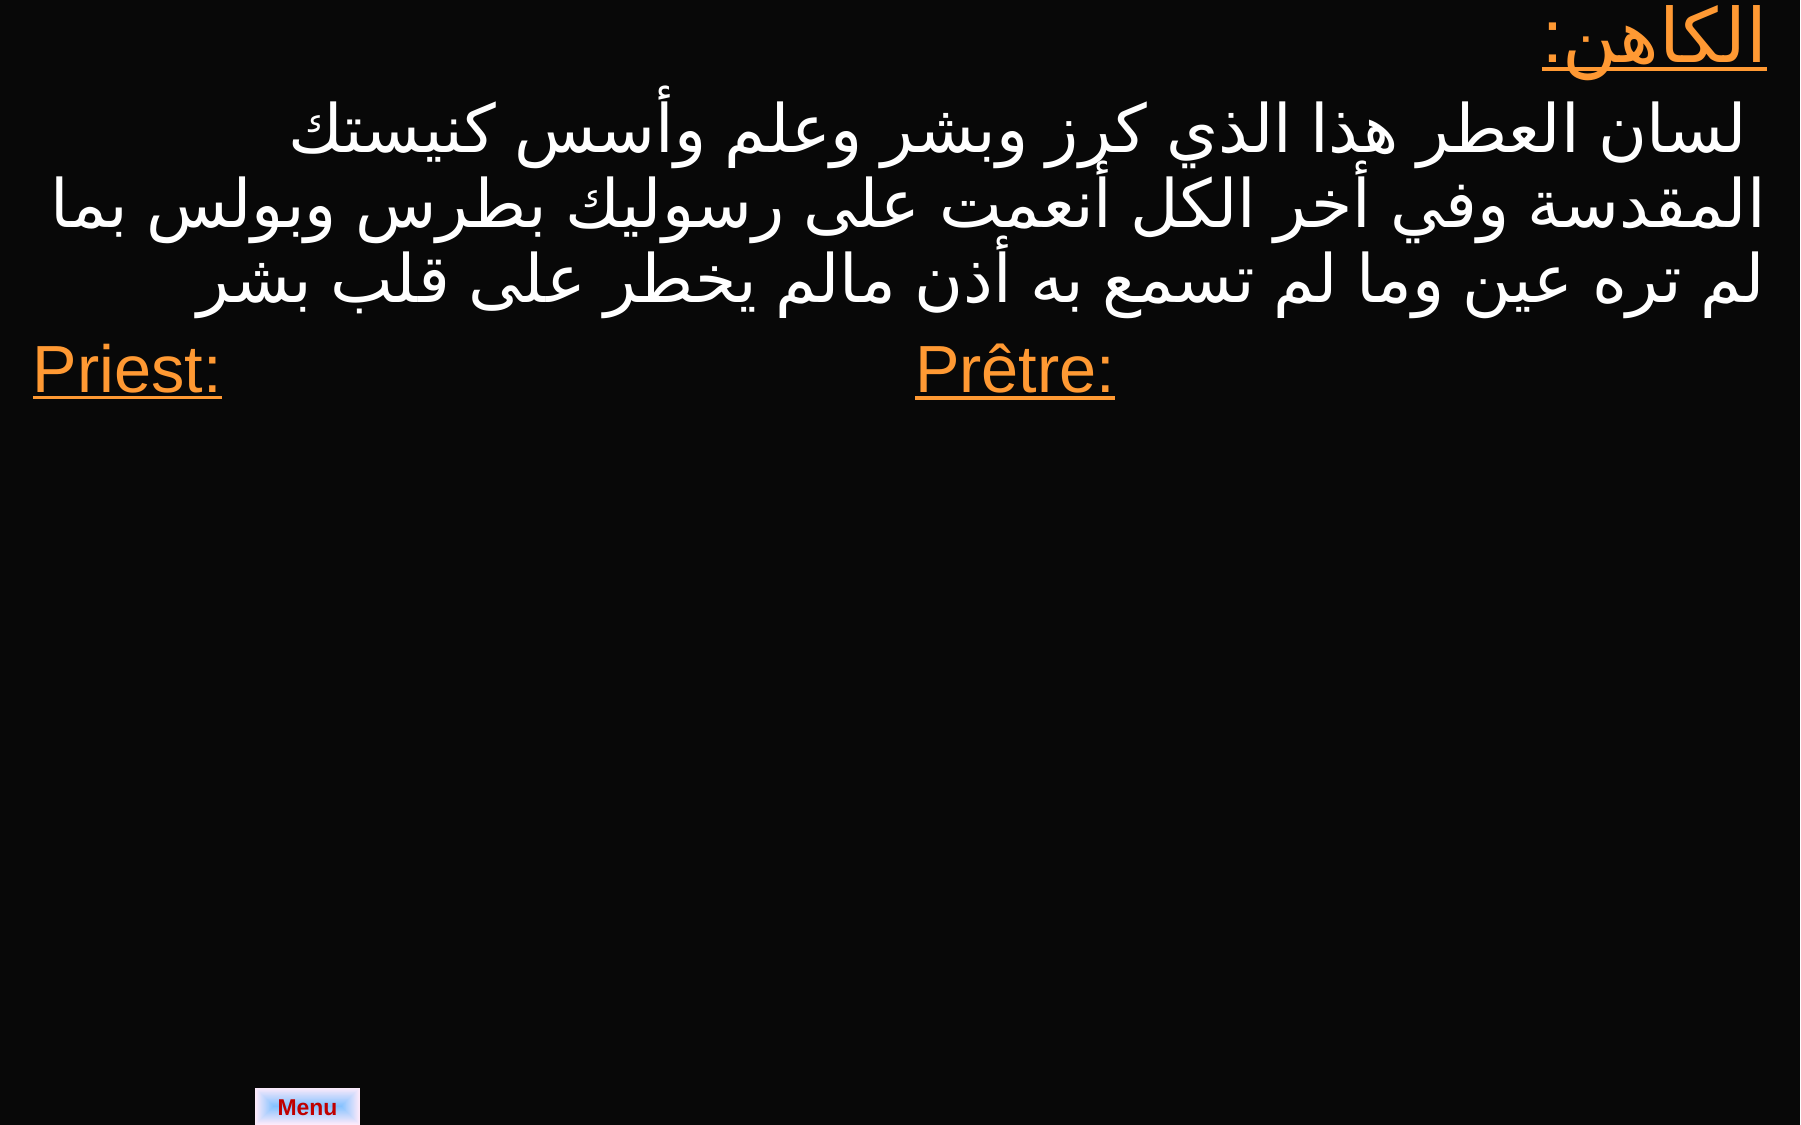

| الكاهن: لسان العطر هذا الذي كرز وبشر وعلم وأسس كنيستك المقدسة وفي أخر الكل أنعمت على رسوليك بطرس وبولس بما لم تره عين وما لم تسمع به أذن مالم يخطر على قلب بشر |  |
| --- | --- |
| Priest: | Prêtre: |

Menu